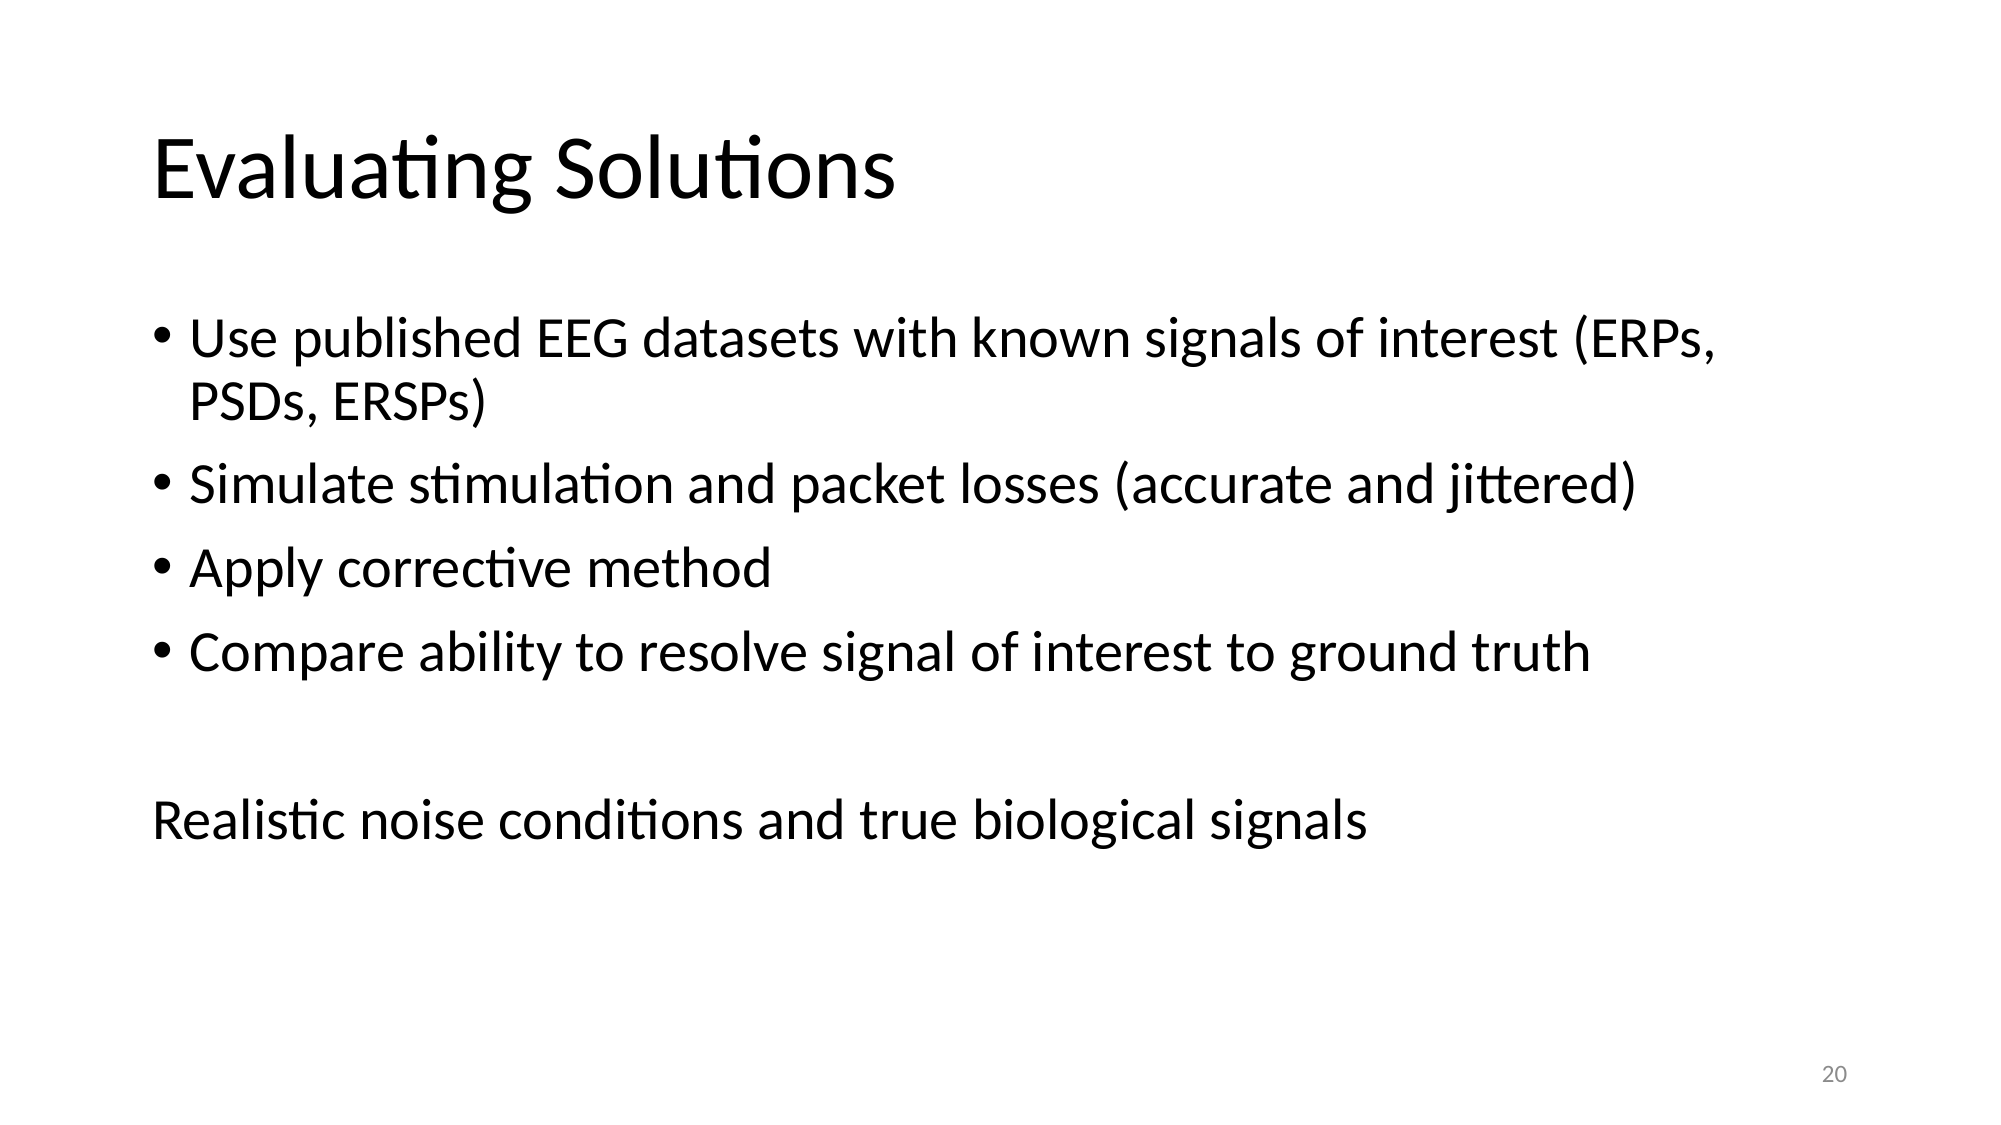

# Evaluating Solutions
Use published EEG datasets with known signals of interest (ERPs, PSDs, ERSPs)
Simulate stimulation and packet losses (accurate and jittered)
Apply corrective method
Compare ability to resolve signal of interest to ground truth

Realistic noise conditions and true biological signals
20